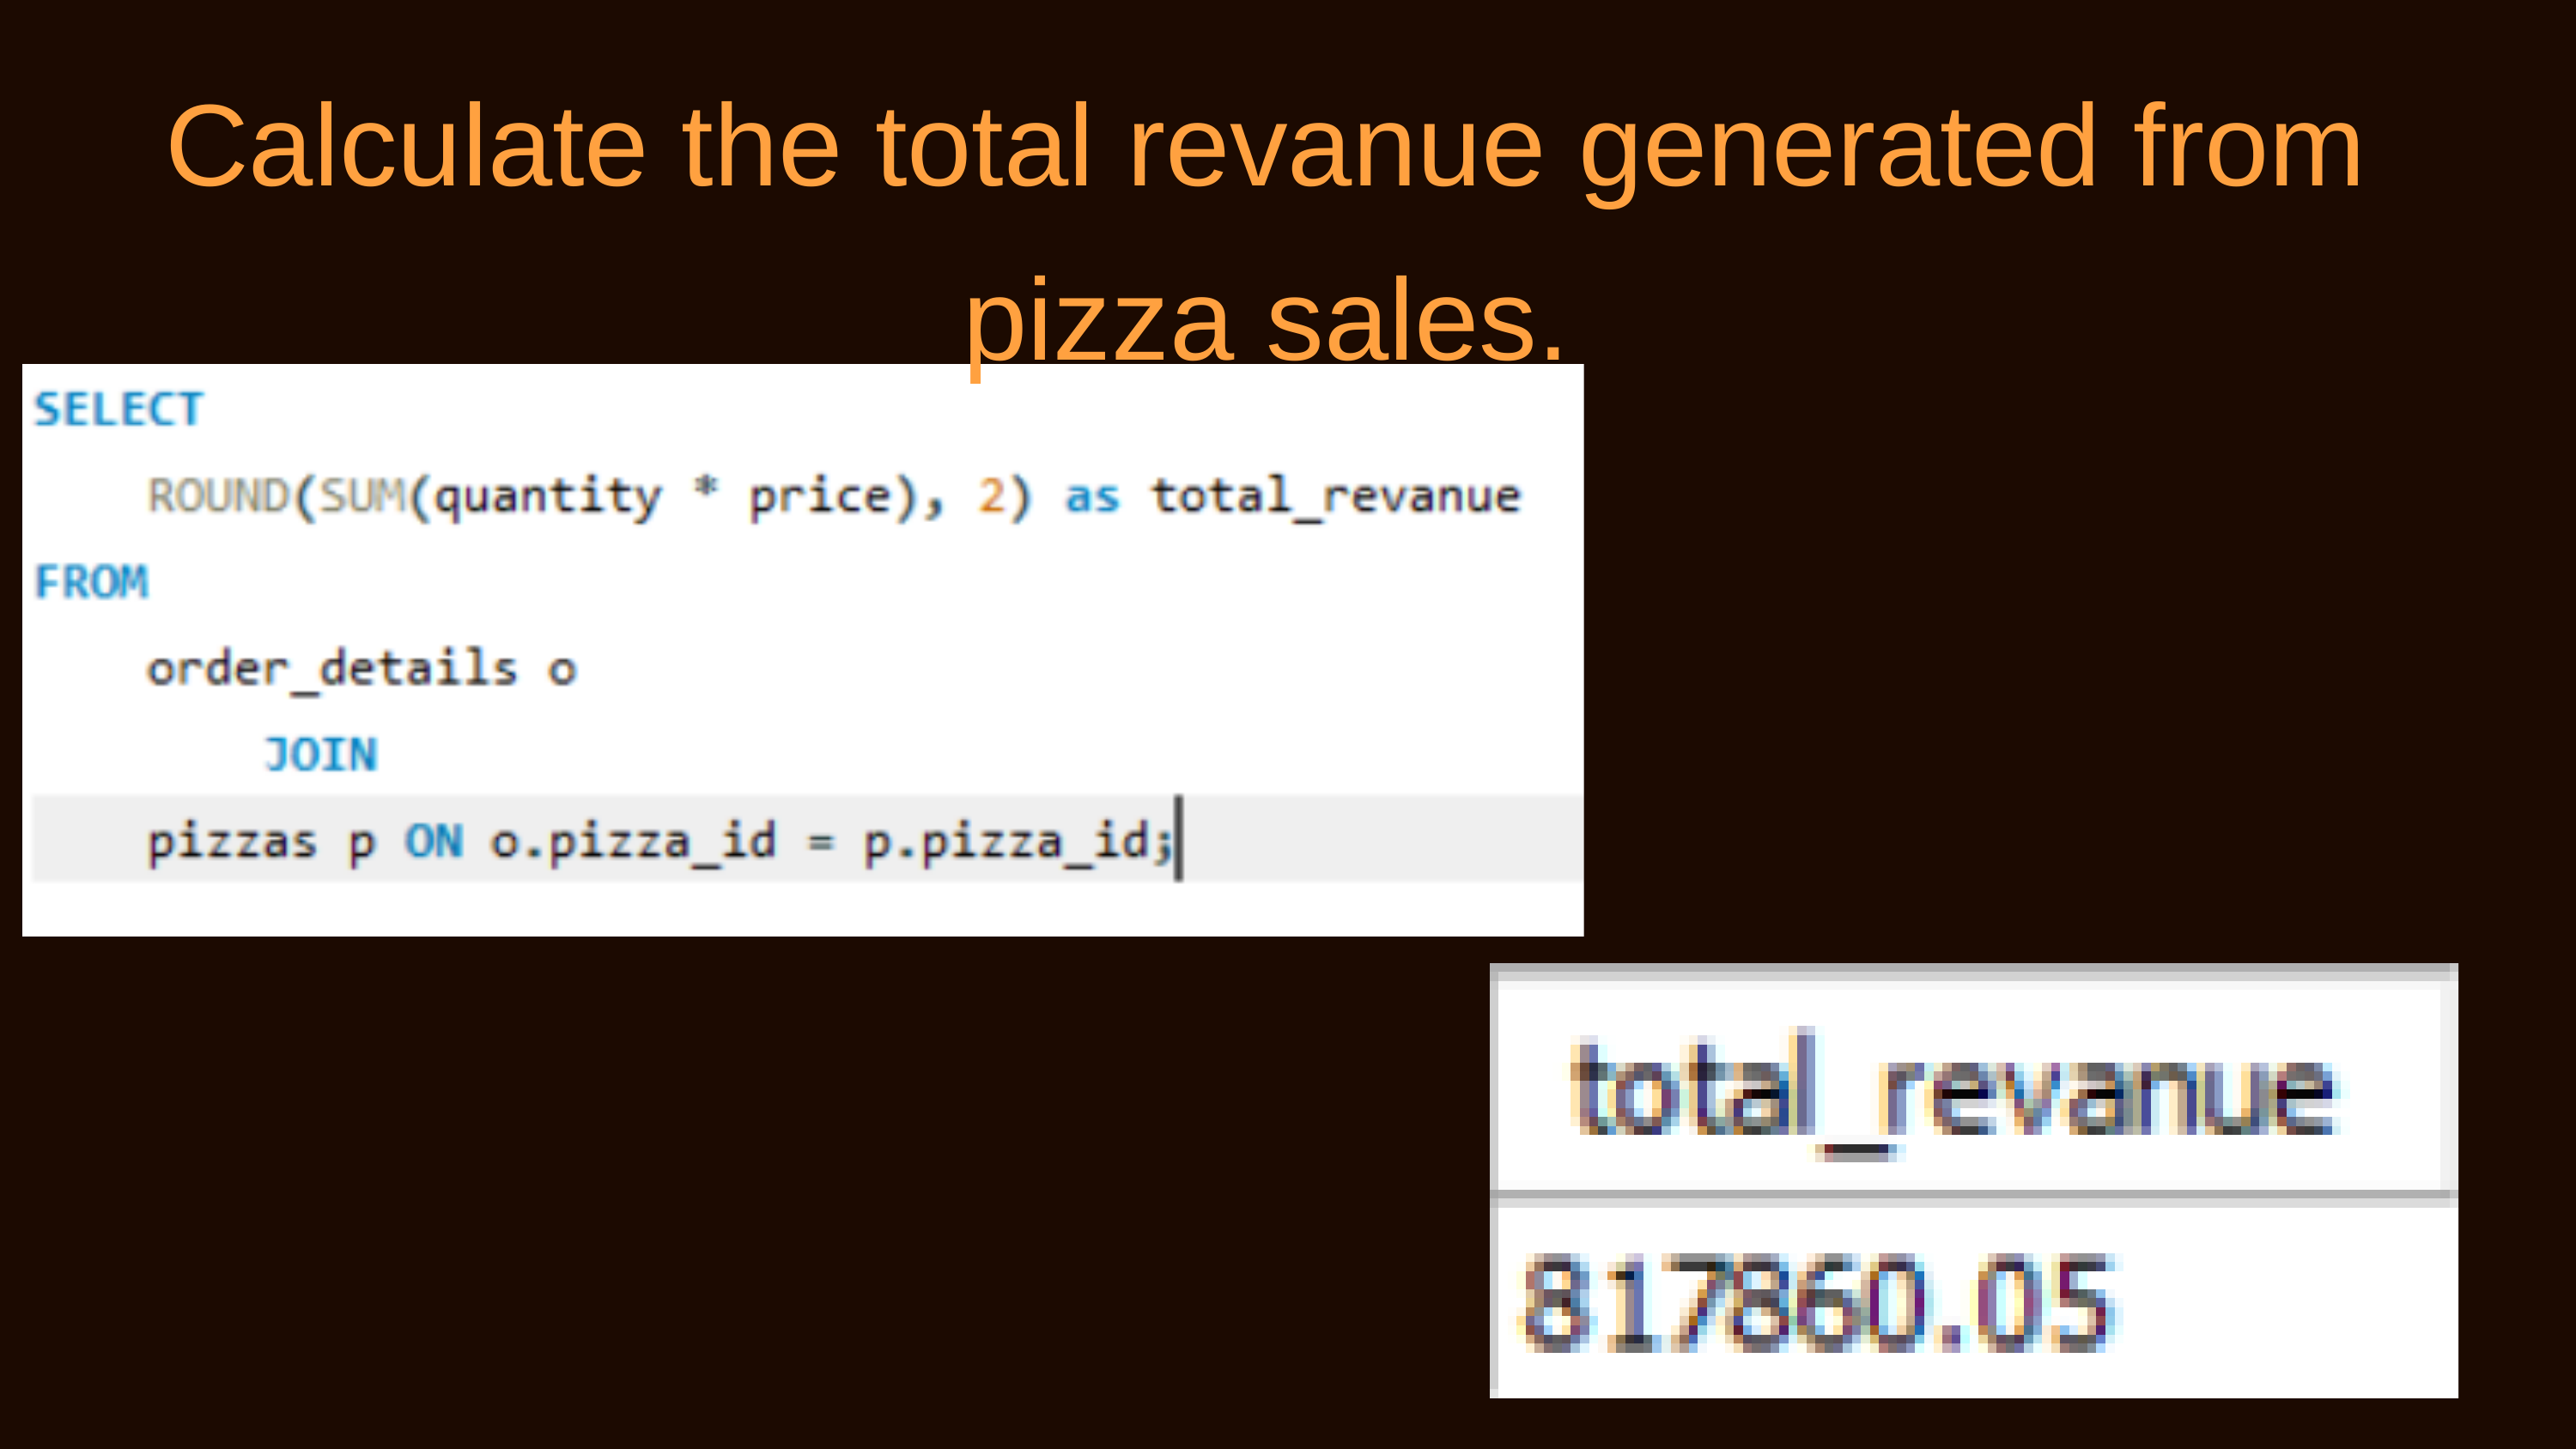

Calculate the total revanue generated from pizza sales.